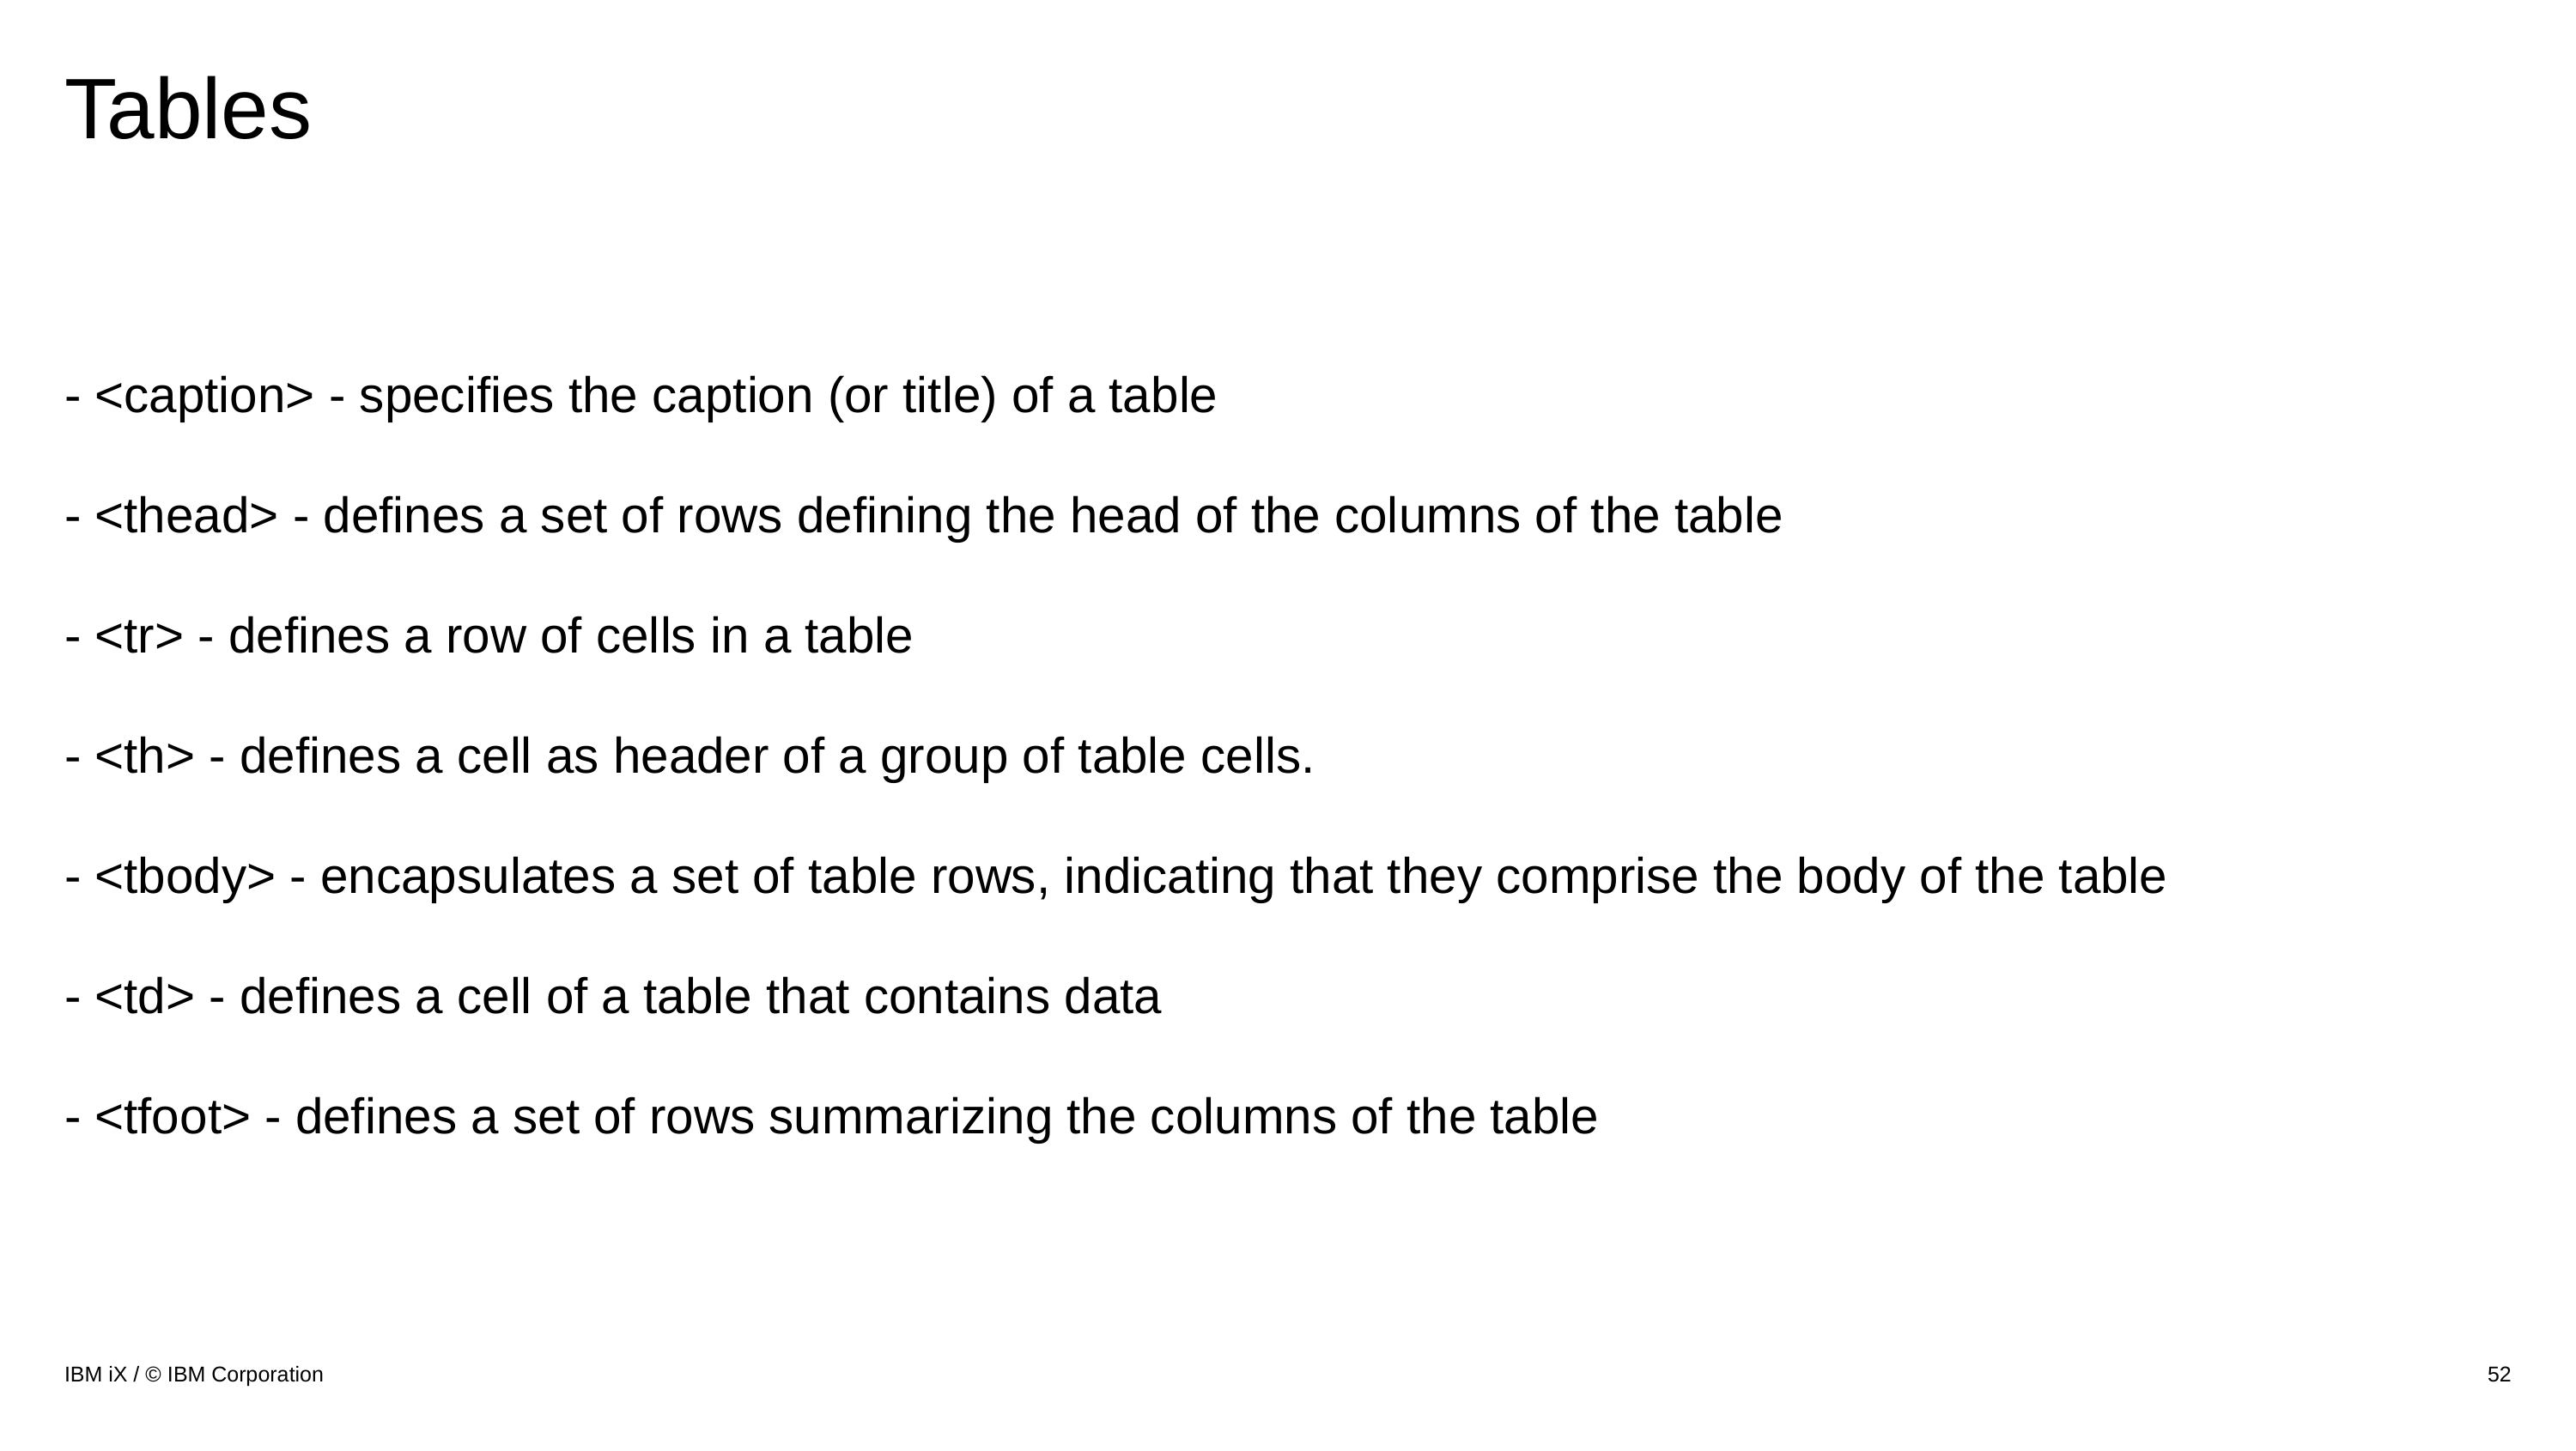

# Tables
- <caption> - specifies the caption (or title) of a table

- <thead> - defines a set of rows defining the head of the columns of the table

- <tr> - defines a row of cells in a table

- <th> - defines a cell as header of a group of table cells.
- <tbody> - encapsulates a set of table rows, indicating that they comprise the body of the table
- <td> - defines a cell of a table that contains data
- <tfoot> - defines a set of rows summarizing the columns of the table

IBM iX / © IBM Corporation
52